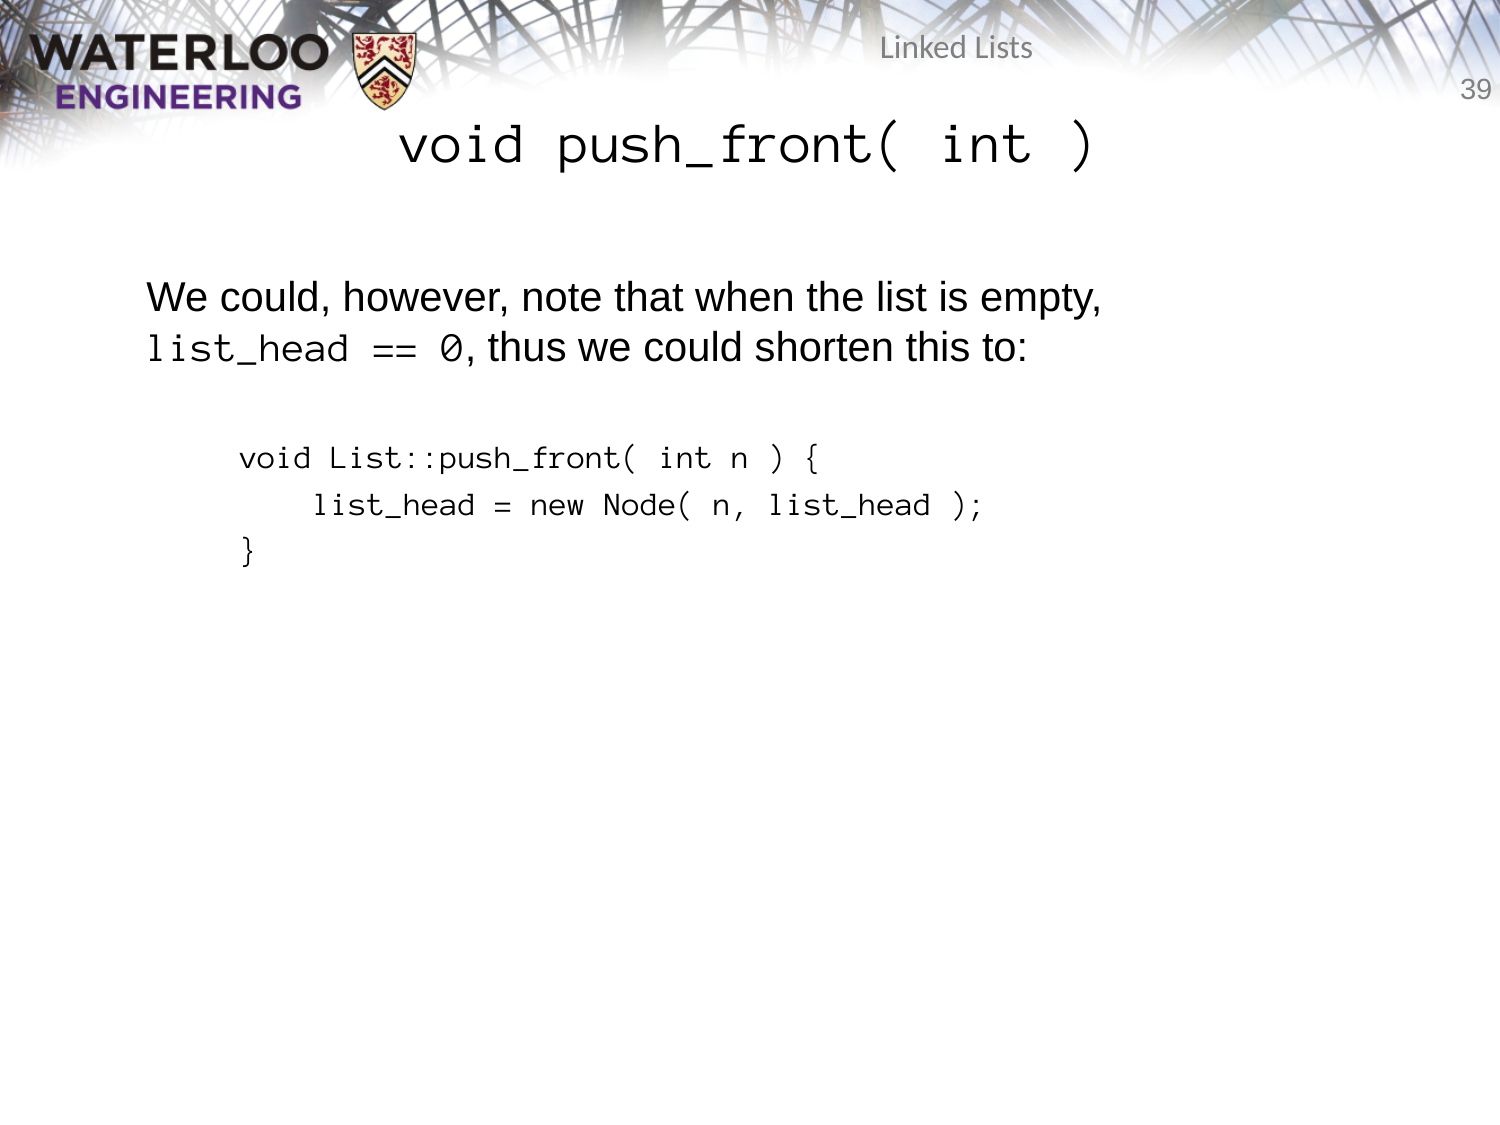

# void push_front( int )
	We could, however, note that when the list is empty,
list_head == 0, thus we could shorten this to:

void List::push_front( int n ) {
    list_head = new Node( n, list_head );
}